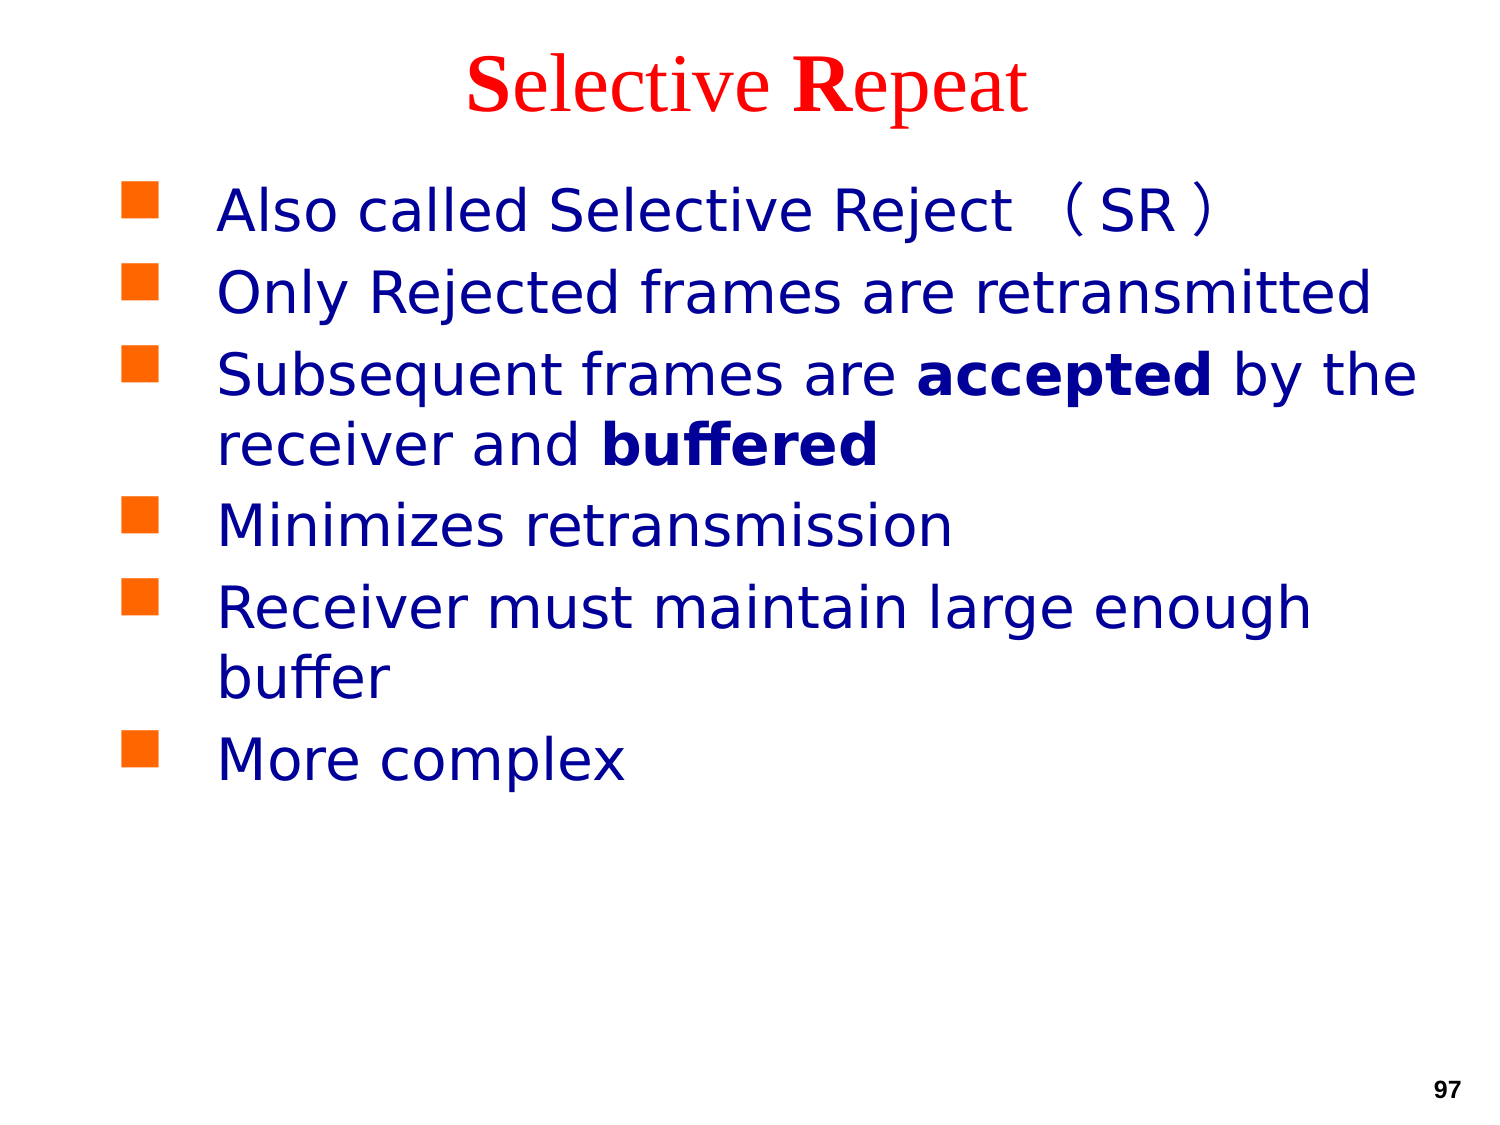

# Selective Repeat
Also called Selective Reject（SR）
Only Rejected frames are retransmitted
Subsequent frames are accepted by the receiver and buffered
Minimizes retransmission
Receiver must maintain large enough buffer
More complex